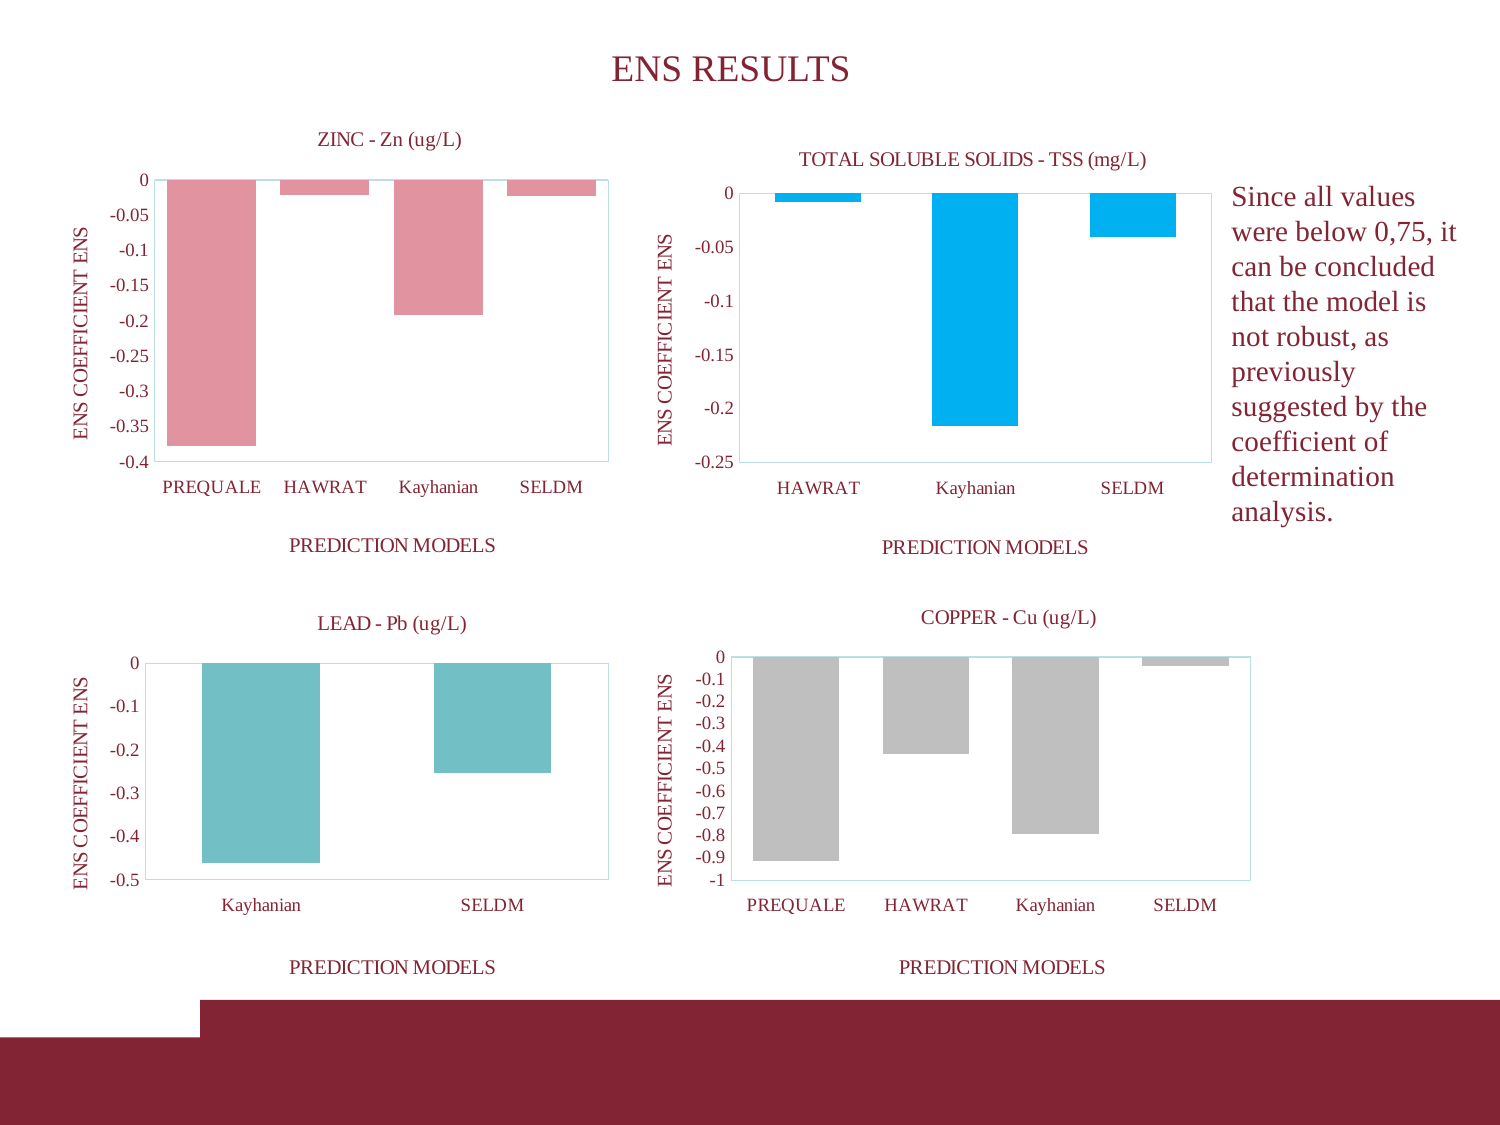

# ENS RESULTS

### Chart: ZINC - Zn (ug/L)

| Category |  |
|---|---|
| PREQUALE | -0.377 |
| HAWRAT | -0.021 |
| Kayhanian | -0.192 |
| SELDM | -0.023 |

### Chart: TOTAL SOLUBLE SOLIDS - TSS (mg/L)

| Category |  |
|---|---|
| HAWRAT | -0.008 |
| Kayhanian | -0.216 |
| SELDM | -0.041 |
Since all values were below 0,75, it can be concluded that the model is not robust, as previously suggested by the coefficient of determination analysis.

### Chart: COPPER - Cu (ug/L)

| Category |  |
|---|---|
| PREQUALE | -0.916 |
| HAWRAT | -0.435 |
| Kayhanian | -0.792 |
| SELDM | -0.042 |

### Chart: LEAD - Pb (ug/L)

| Category |  |
|---|---|
| Kayhanian | -0.461 |
| SELDM | -0.254 |